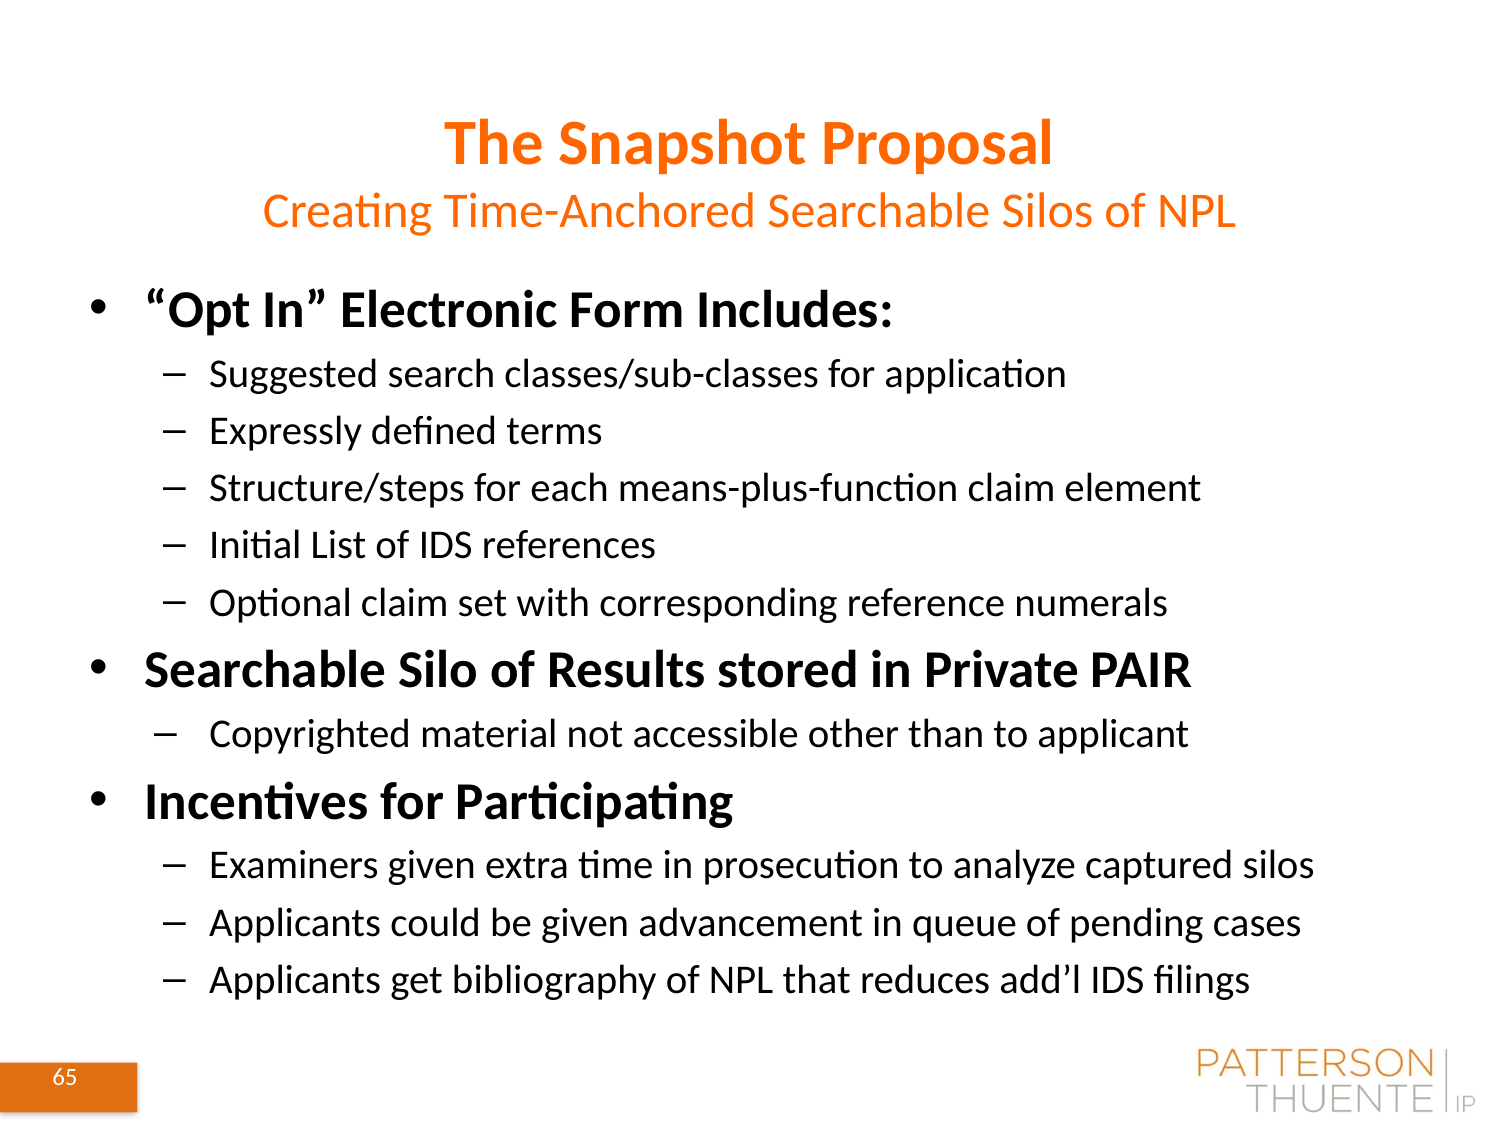

# The Snapshot Proposal Creating Time-Anchored Searchable Silos of NPL
“Opt In” Electronic Form Includes:
Suggested search classes/sub-classes for application
Expressly defined terms
Structure/steps for each means-plus-function claim element
Initial List of IDS references
Optional claim set with corresponding reference numerals
Searchable Silo of Results stored in Private PAIR
Copyrighted material not accessible other than to applicant
Incentives for Participating
Examiners given extra time in prosecution to analyze captured silos
Applicants could be given advancement in queue of pending cases
Applicants get bibliography of NPL that reduces add’l IDS filings

65